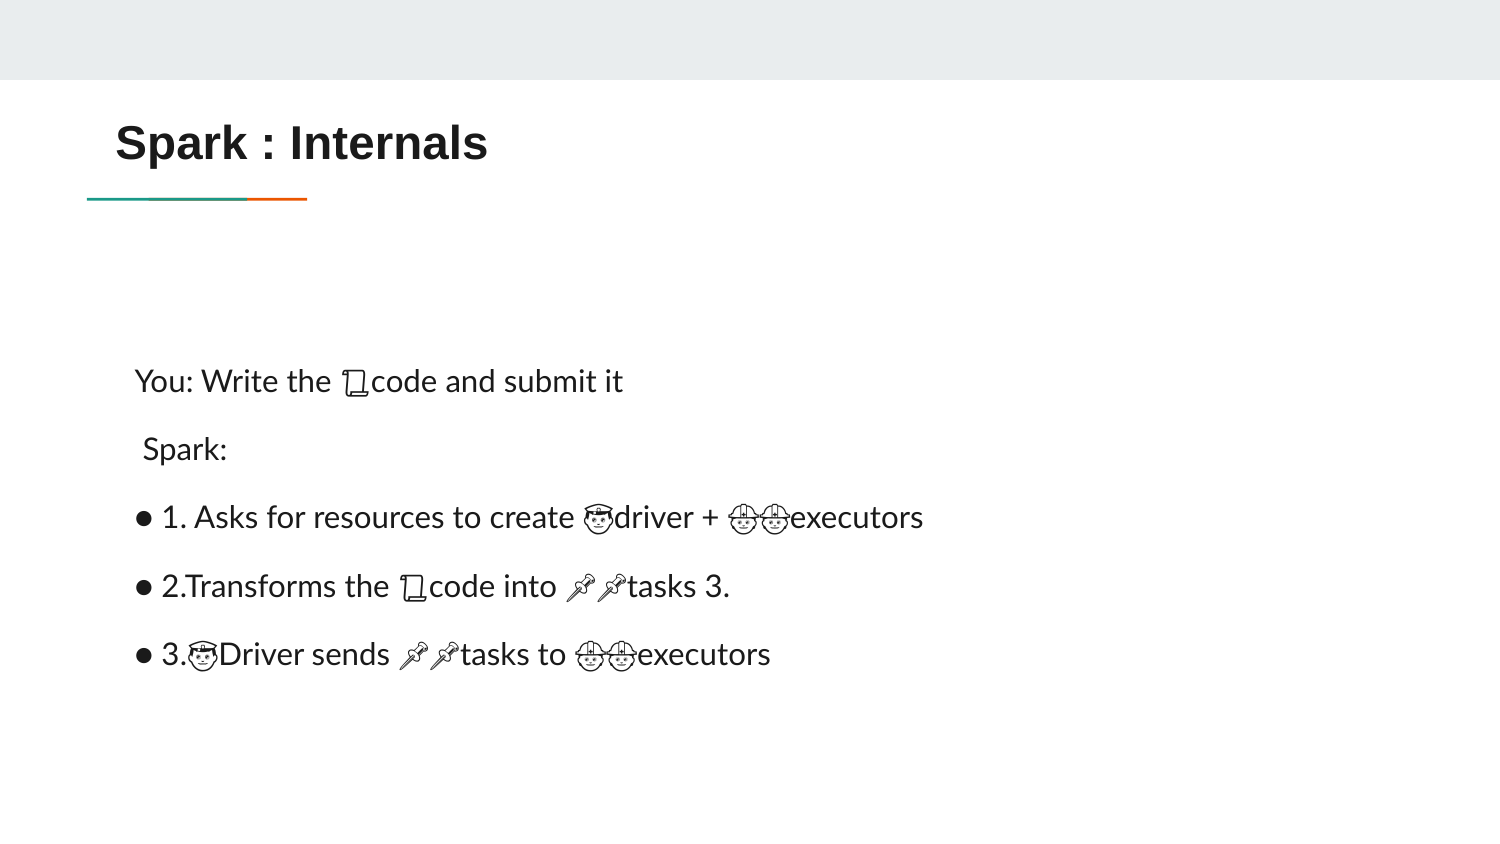

# Spark : Internals
You: Write the 📜code and submit it
 Spark:
● 1. Asks for resources to create 👮driver + 👷👷executors
● 2.Transforms the 📜code into 📌📌tasks 3.
● 3.👮Driver sends 📌📌tasks to 👷👷executors